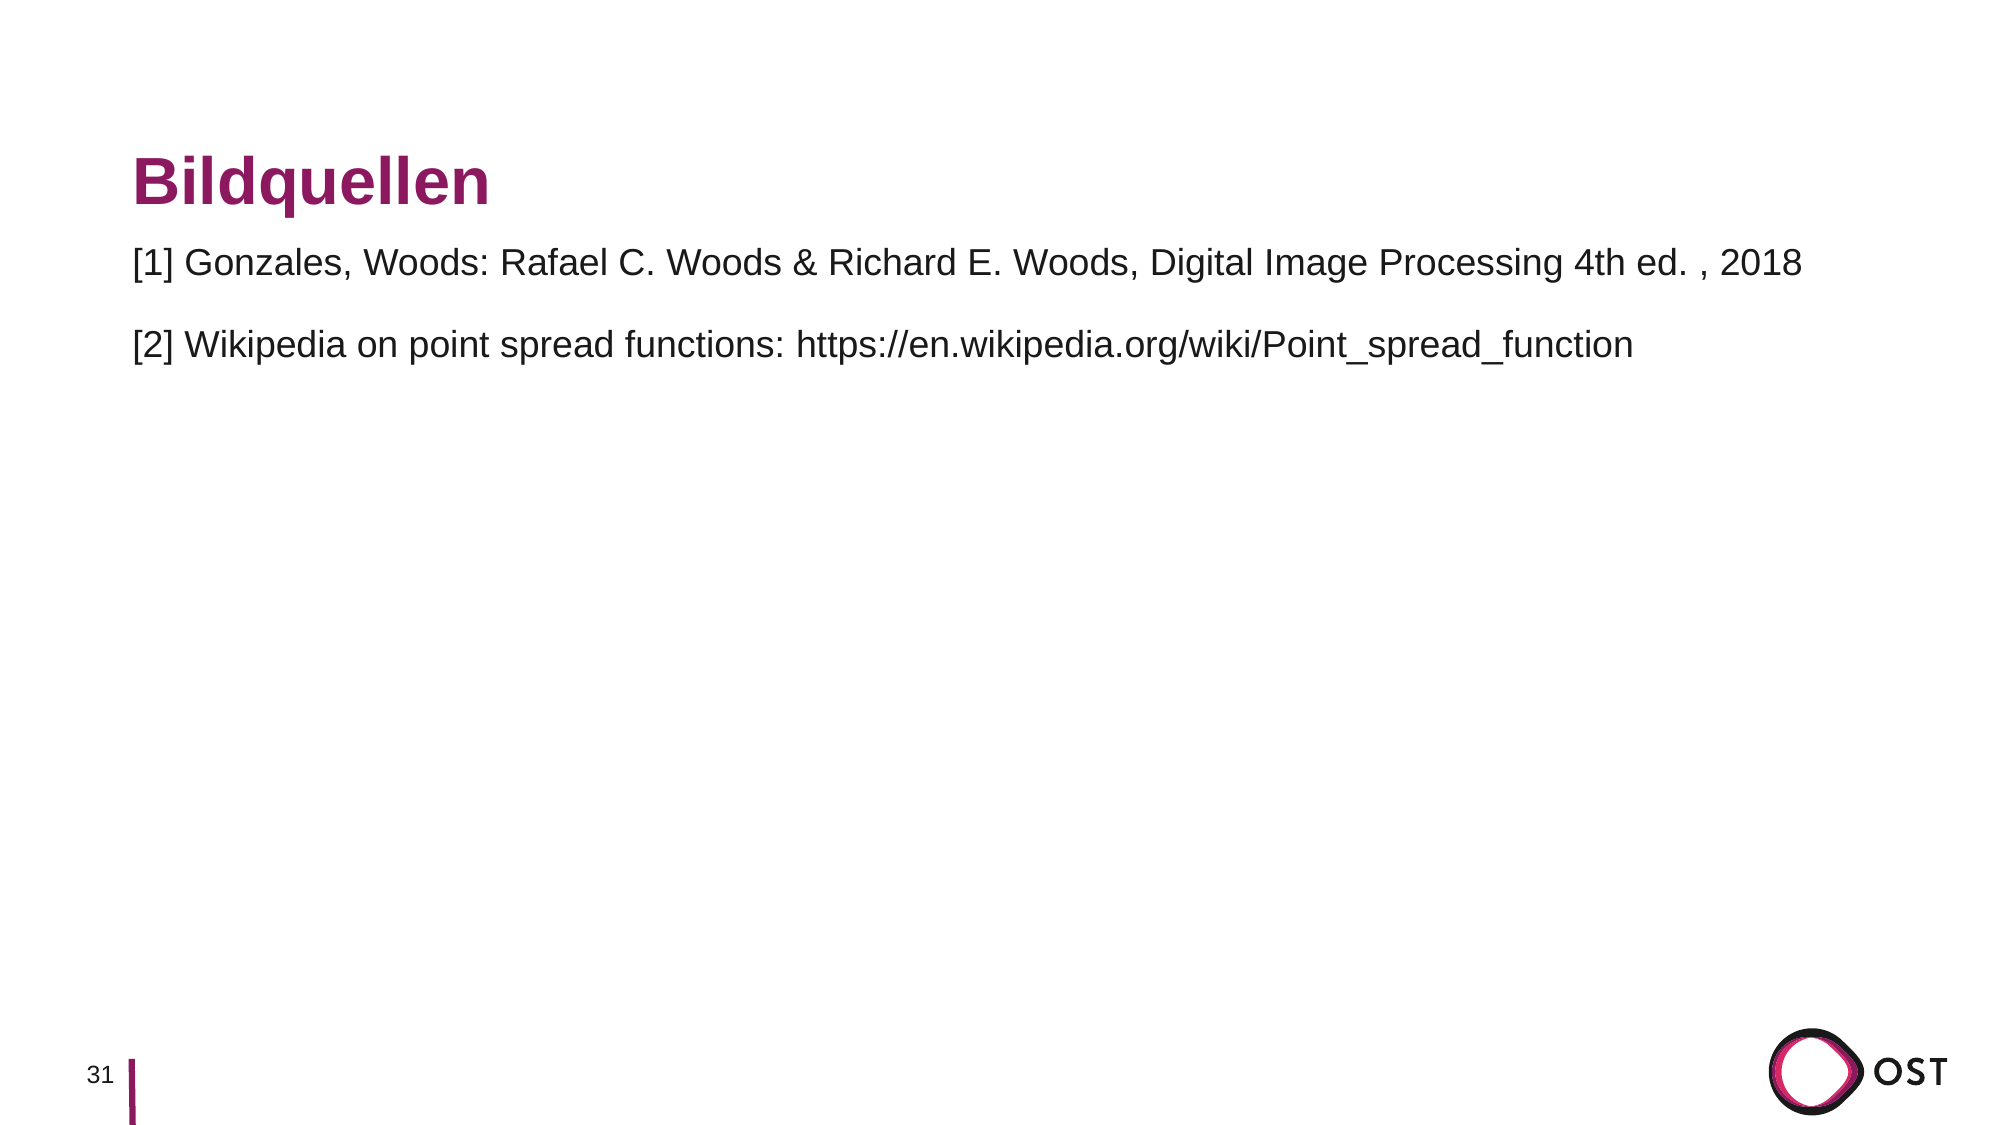

# Bildquellen
[1] Gonzales, Woods: Rafael C. Woods & Richard E. Woods, Digital Image Processing 4th ed. , 2018
[2] Wikipedia on point spread functions: https://en.wikipedia.org/wiki/Point_spread_function
31